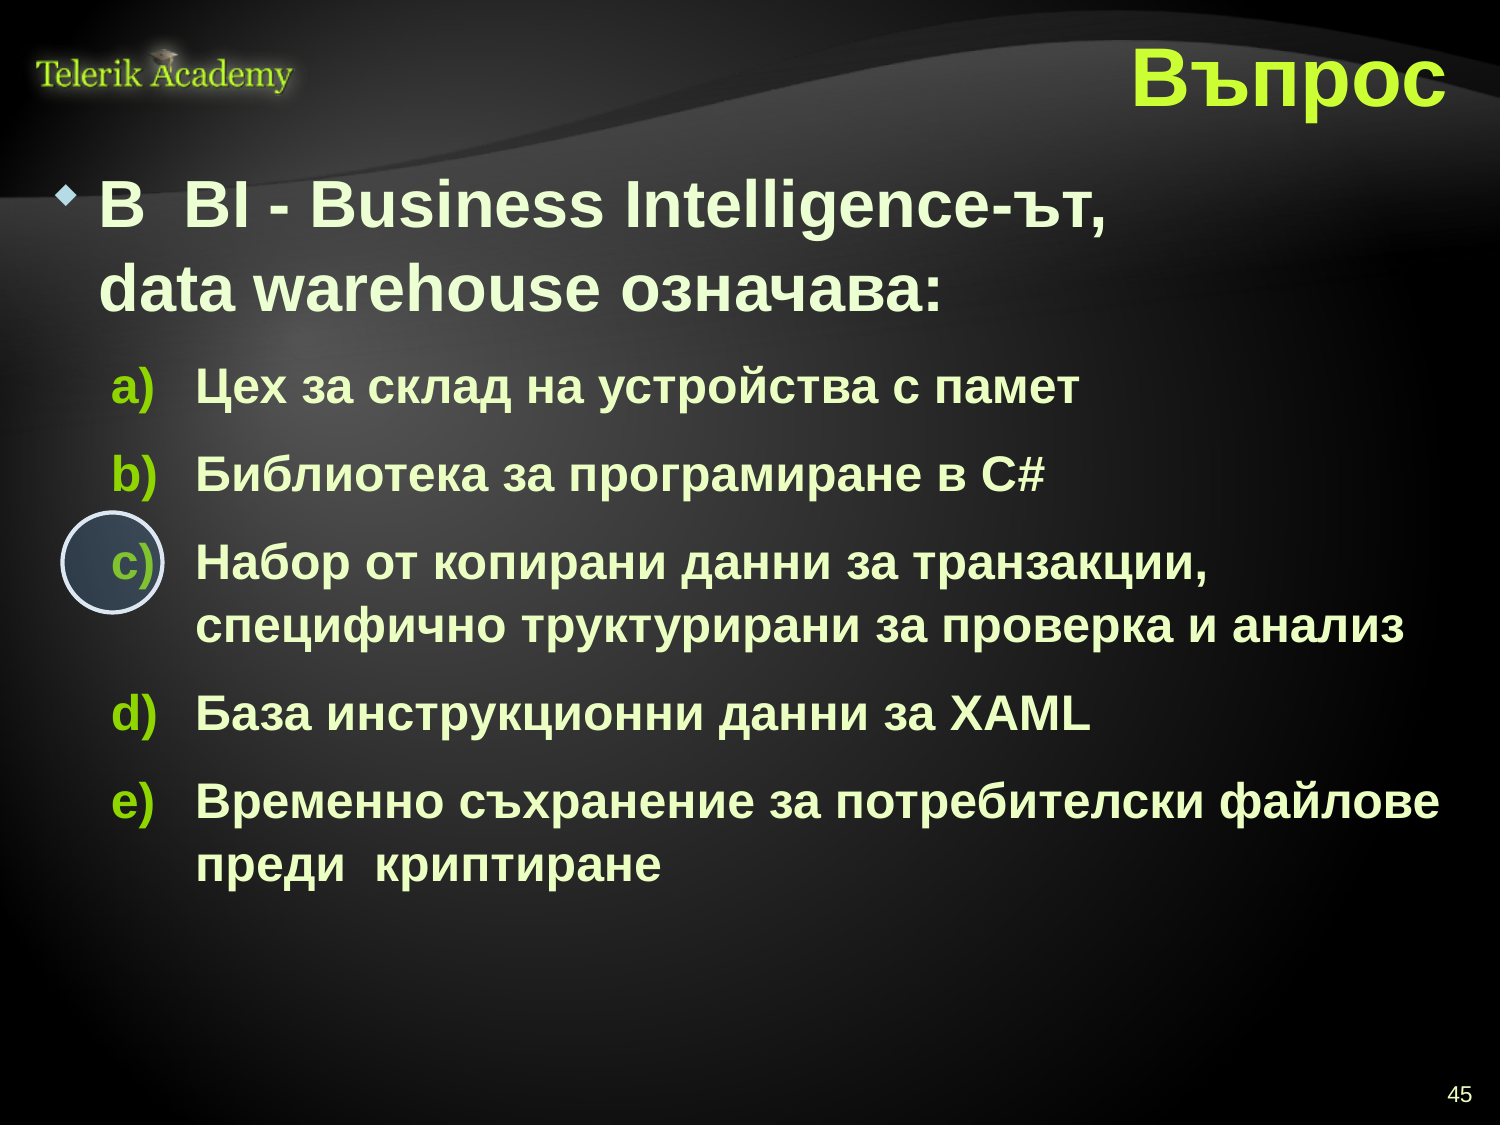

# Въпрос
В  BI - Business Intelligence-ът,
data warehouse означава:
Цех за склад на устройства с памет
Библиотека за програмиране в С#
Набор от копирани данни за транзакции, специфично труктурирани за проверка и анализ
База инструкционни данни за XAML
Временно съхранение за потребителски файлове преди  криптиране

45